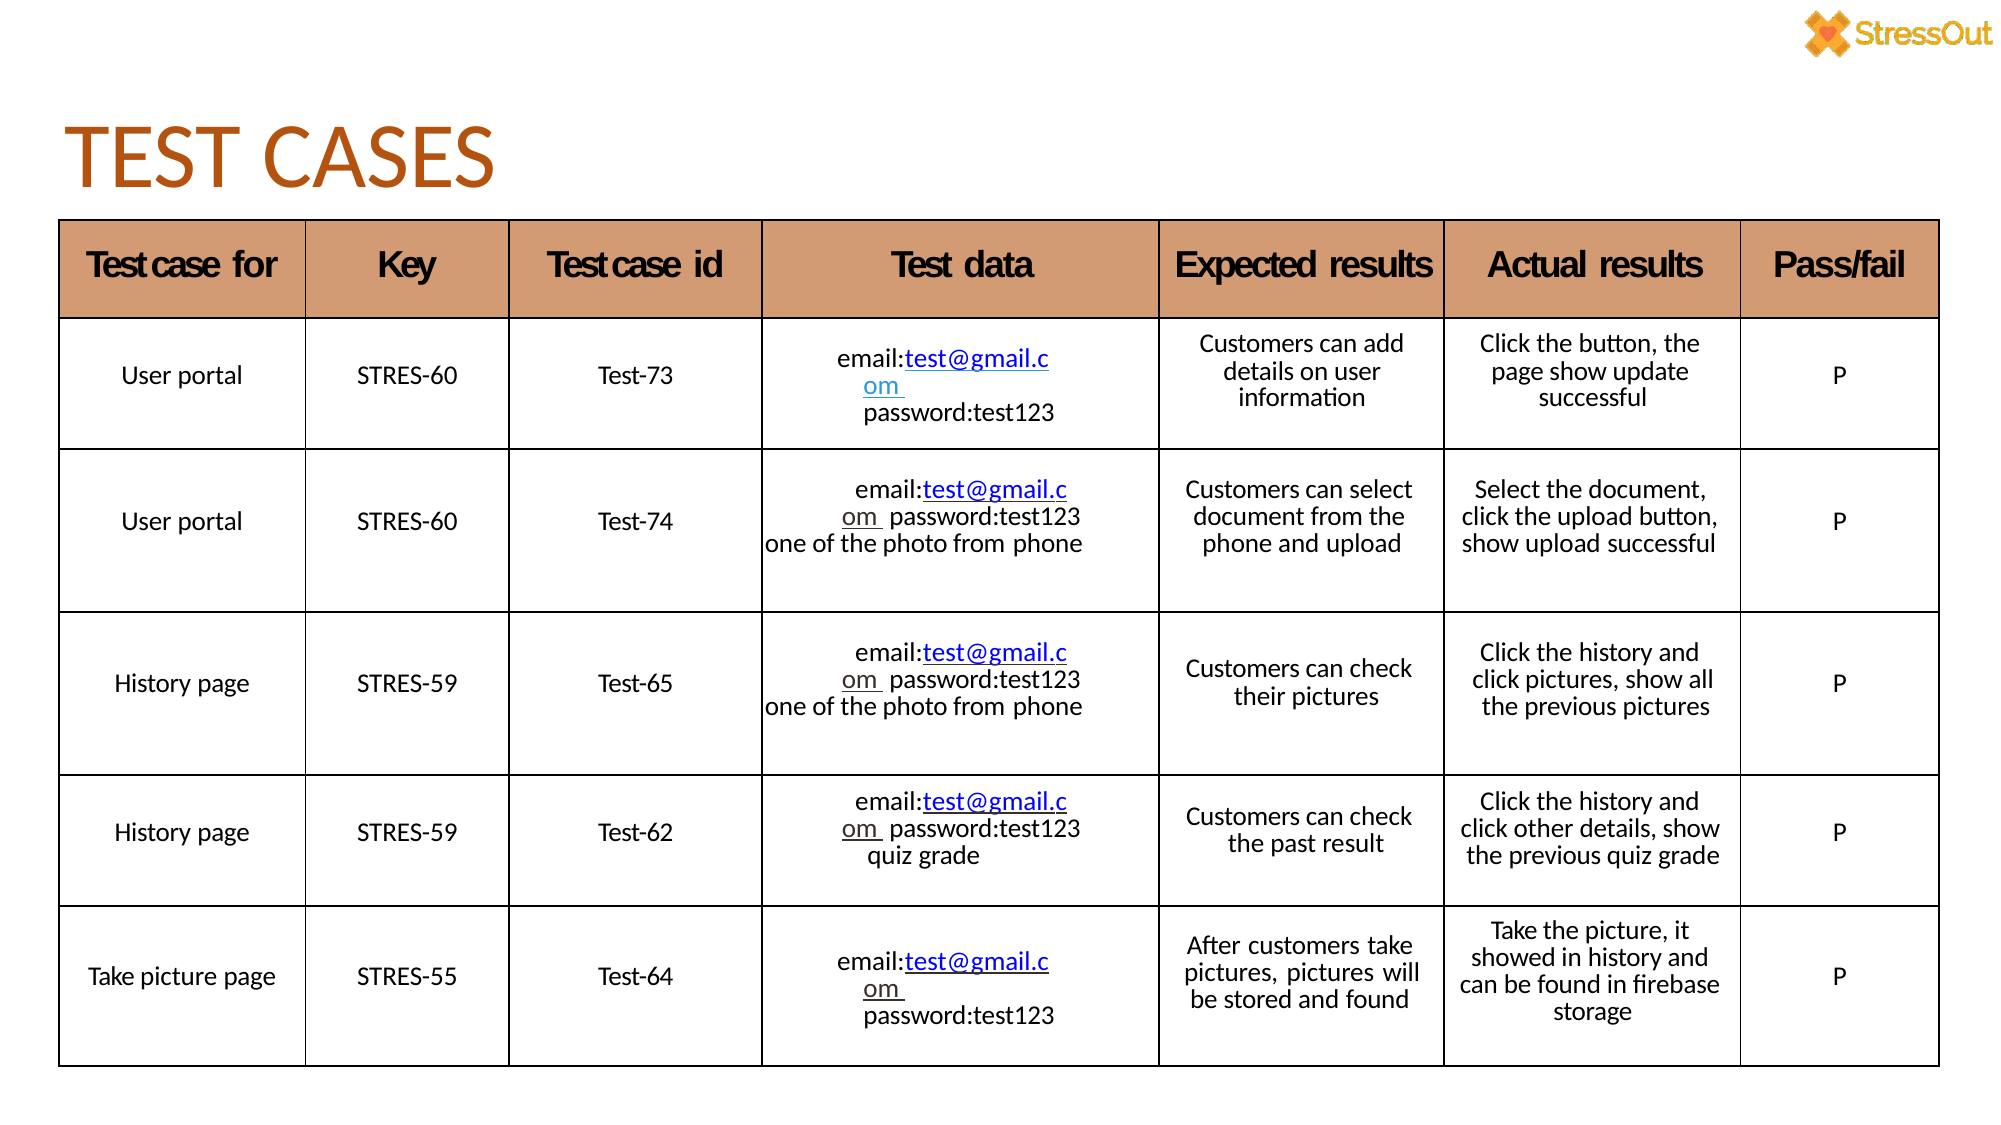

# TEST CASES
| Test case for | Key | Test case id | Test data | Expected results | Actual results | Pass/fail |
| --- | --- | --- | --- | --- | --- | --- |
| User portal | STRES-60 | Test-73 | email:test@gmail.com password:test123 | Customers can add details on user information | Click the button, the page show update successful | P |
| User portal | STRES-60 | Test-74 | email:test@gmail.com password:test123 one of the photo from phone | Customers can select document from the phone and upload | Select the document, click the upload button, show upload successful | P |
| History page | STRES-59 | Test-65 | email:test@gmail.com password:test123 one of the photo from phone | Customers can check their pictures | Click the history and click pictures, show all the previous pictures | P |
| History page | STRES-59 | Test-62 | email:test@gmail.com password:test123 quiz grade | Customers can check the past result | Click the history and click other details, show the previous quiz grade | P |
| Take picture page | STRES-55 | Test-64 | email:test@gmail.com password:test123 | After customers take pictures, pictures will be stored and found | Take the picture, it showed in history and can be found in firebase storage | P |